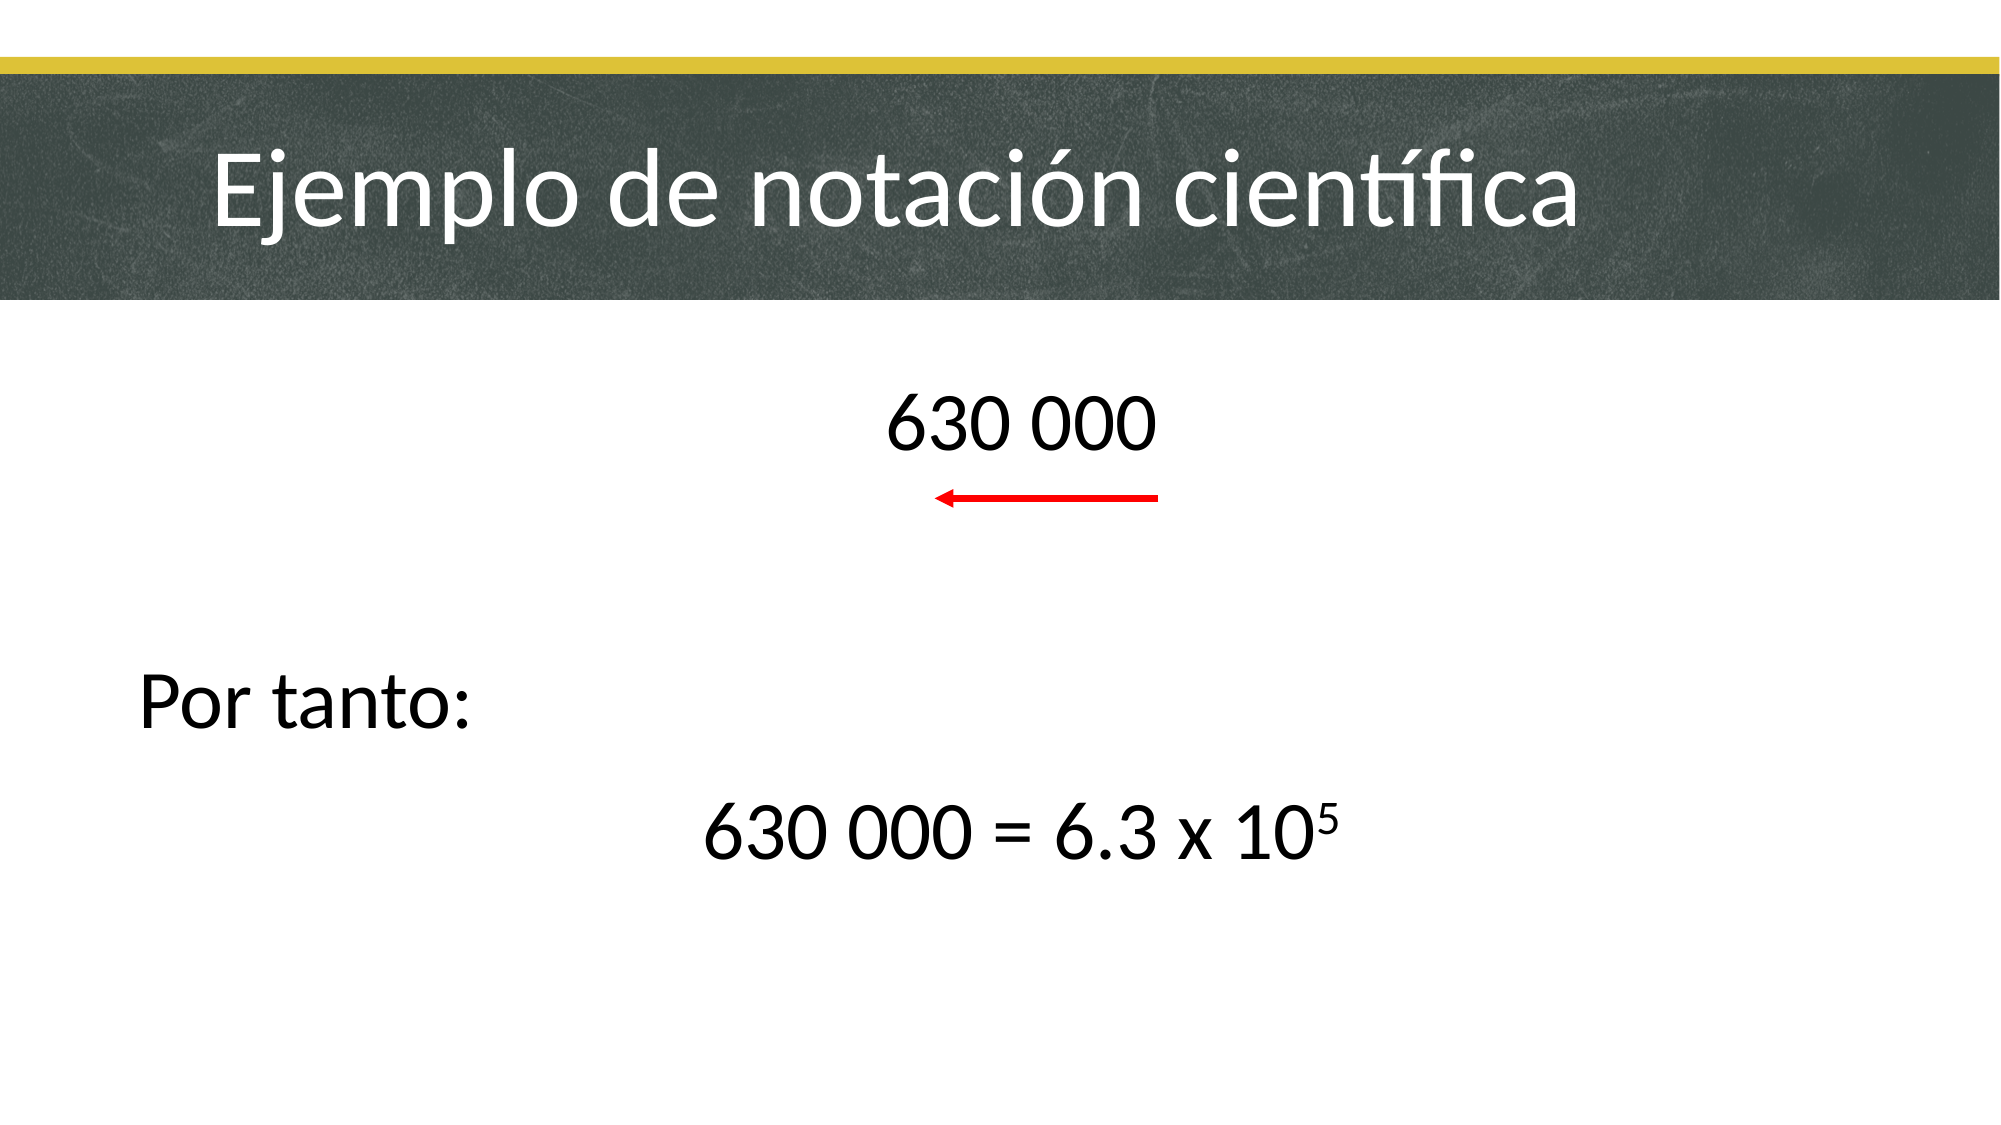

Ejemplo de notación científica
630 000
Por tanto:
630 000 = 6.3 x 105